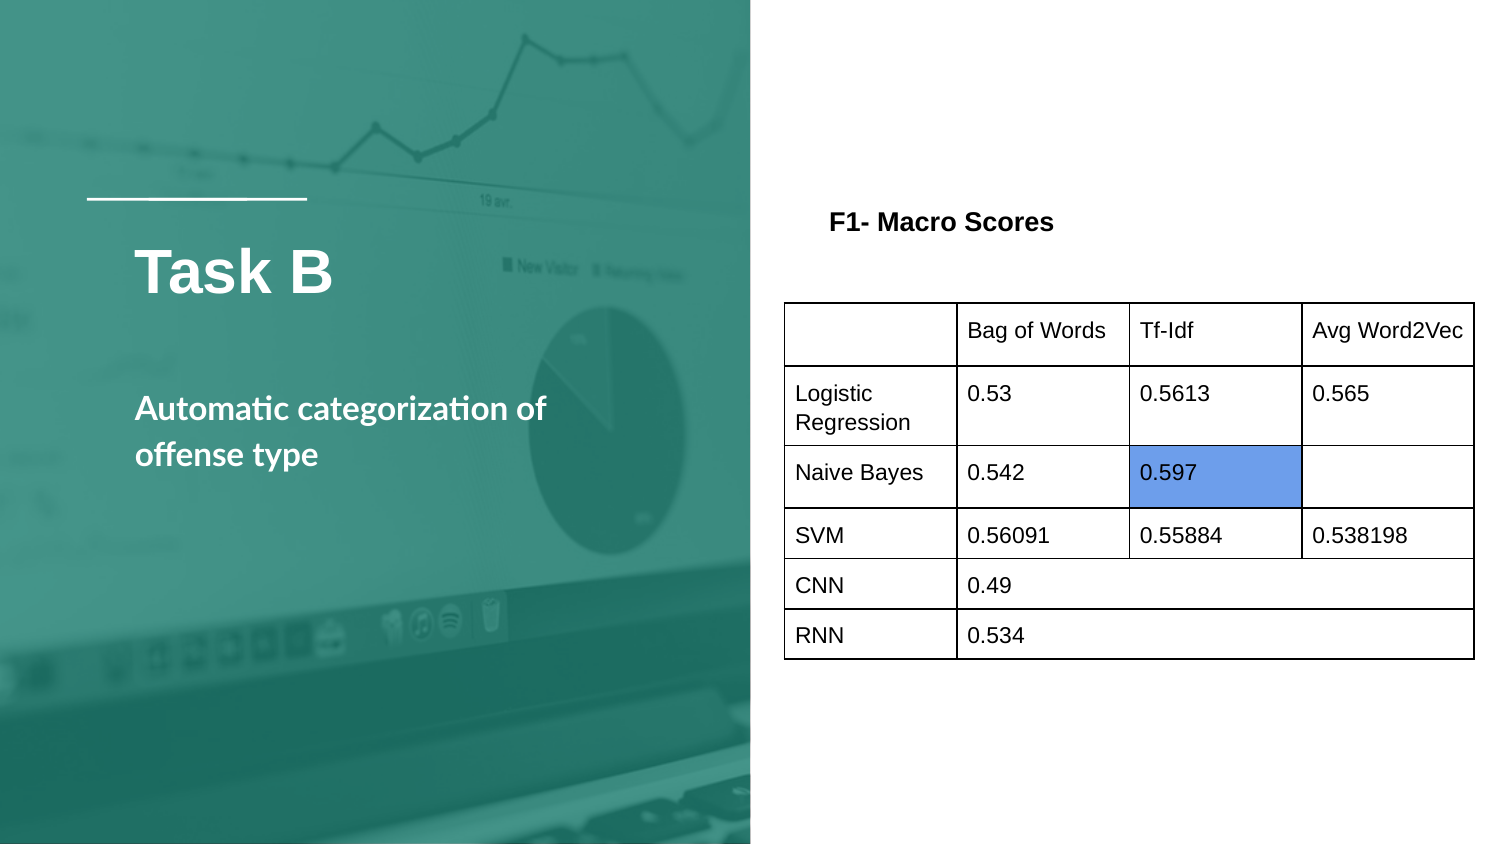

F1- Macro Scores
# Task B

Automatic categorization of offense type

|  | Bag of Words | Tf-Idf | Avg Word2Vec |
| --- | --- | --- | --- |
| Logistic Regression | 0.53 | 0.5613 | 0.565 |
| Naive Bayes | 0.542 | 0.597 |  |
| SVM | 0.56091 | 0.55884 | 0.538198 |
| CNN | 0.49 |  |  |
| RNN | 0.534 |  |  |